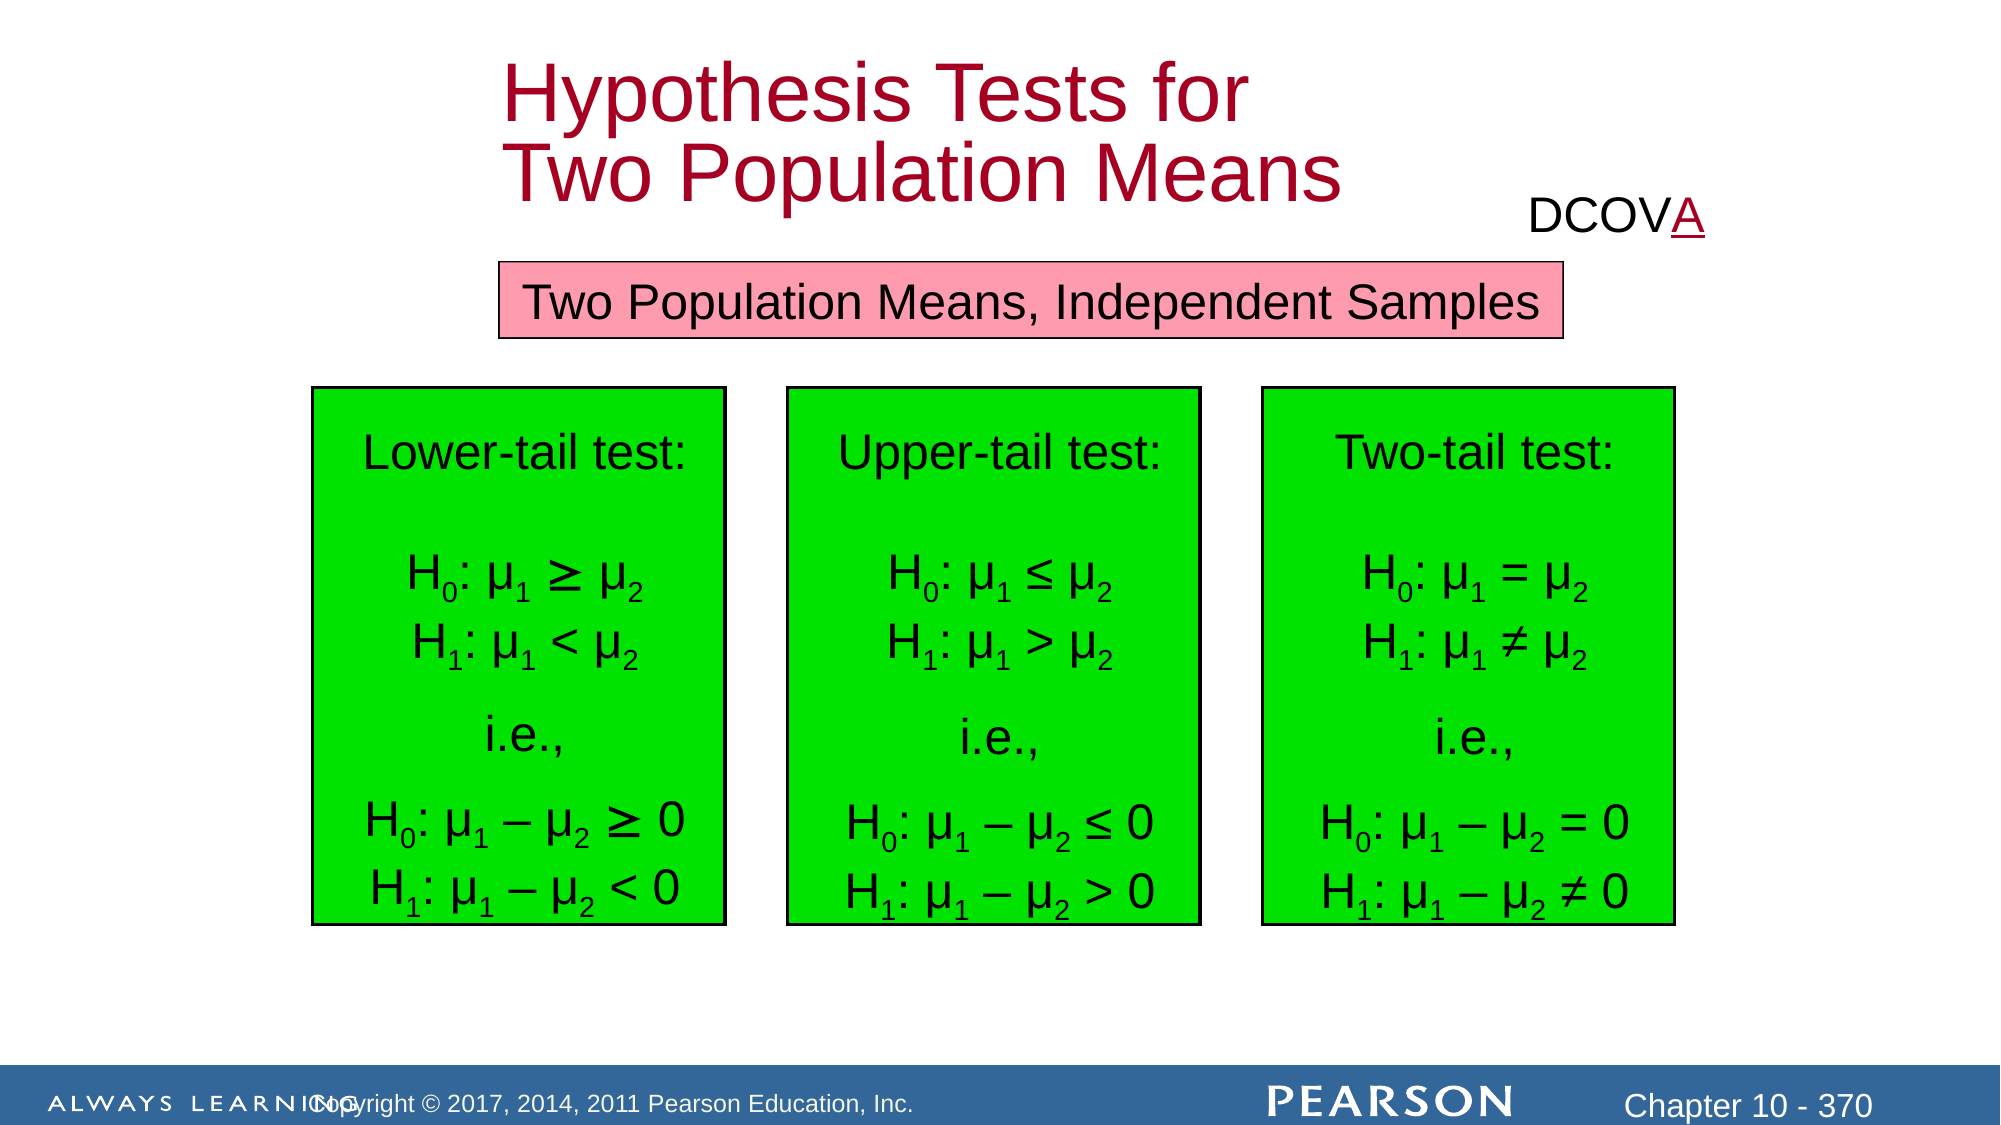

Hypothesis Tests for
Two Population Means
DCOVA

Two Population Means, Independent Samples

Lower-tail test:

H0: μ1 ≥ μ2
H1: μ1 < μ2

i.e.,

H0: μ1 – μ2 ≥ 0
H1: μ1 – μ2 < 0
Upper-tail test:

H0: μ1 ≤ μ2
H1: μ1 > μ2

i.e.,

H0: μ1 – μ2 ≤ 0
H1: μ1 – μ2 > 0
Two-tail test:

H0: μ1 = μ2
H1: μ1 ≠ μ2

i.e.,

H0: μ1 – μ2 = 0
H1: μ1 – μ2 ≠ 0